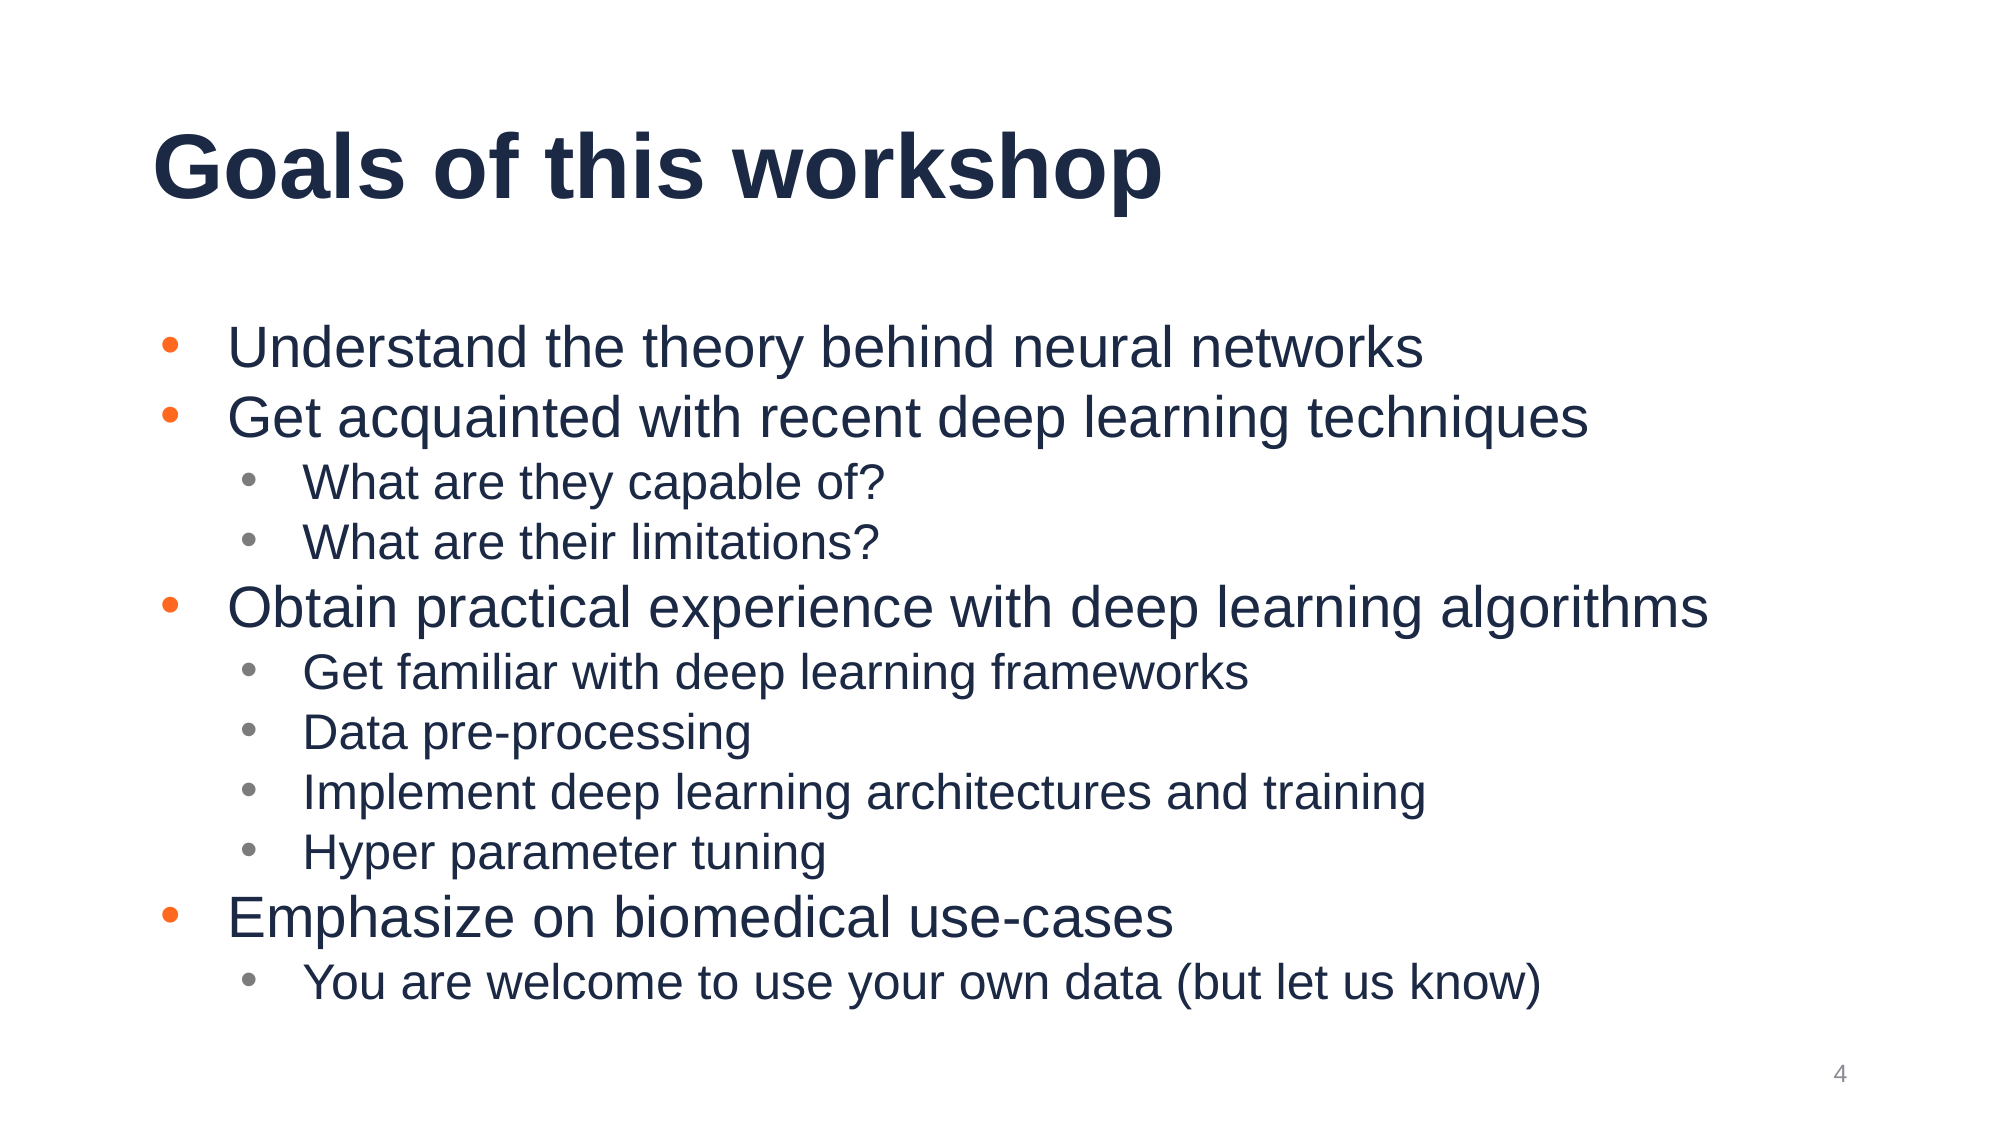

# Goals of this workshop
Understand the theory behind neural networks
Get acquainted with recent deep learning techniques
What are they capable of?
What are their limitations?
Obtain practical experience with deep learning algorithms
Get familiar with deep learning frameworks
Data pre-processing
Implement deep learning architectures and training
Hyper parameter tuning
Emphasize on biomedical use-cases
You are welcome to use your own data (but let us know)
4